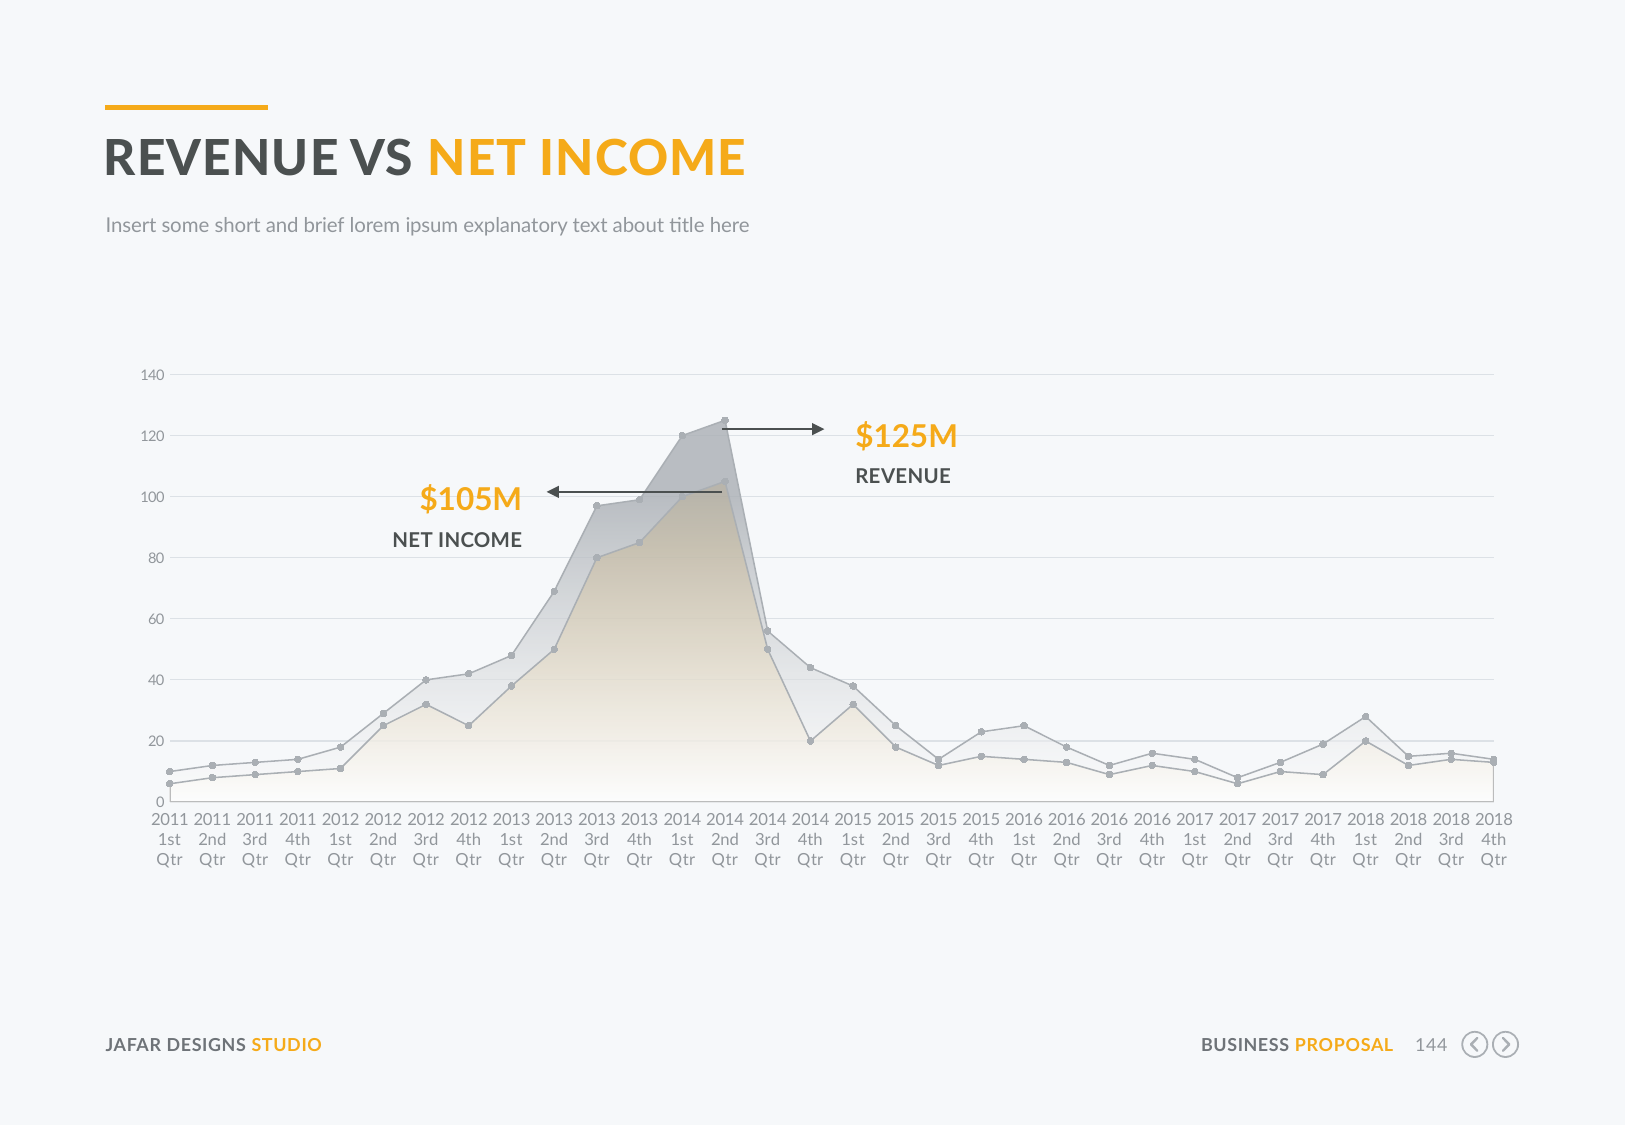

Revenue VS Net Income
Insert some short and brief lorem ipsum explanatory text about title here

### Chart

| Category | Revenue | Net Income (Fill Color) | Revenue (Fill Color) | Net Income |
|---|---|---|---|---|
| 2011 1st Qtr | 10.0 | 6.0 | 10.0 | 6.0 |
| 2011 2nd Qtr | 12.0 | 8.0 | 12.0 | 8.0 |
| 2011 3rd Qtr | 13.0 | 9.0 | 13.0 | 9.0 |
| 2011 4th Qtr | 14.0 | 10.0 | 14.0 | 10.0 |
| 2012 1st Qtr | 18.0 | 11.0 | 18.0 | 11.0 |
| 2012 2nd Qtr | 29.0 | 25.0 | 29.0 | 25.0 |
| 2012 3rd Qtr | 40.0 | 32.0 | 40.0 | 32.0 |
| 2012 4th Qtr | 42.0 | 25.0 | 42.0 | 25.0 |
| 2013 1st Qtr | 48.0 | 38.0 | 48.0 | 38.0 |
| 2013 2nd Qtr | 69.0 | 50.0 | 69.0 | 50.0 |
| 2013 3rd Qtr | 97.0 | 80.0 | 97.0 | 80.0 |
| 2013 4th Qtr | 99.0 | 85.0 | 99.0 | 85.0 |
| 2014 1st Qtr | 120.0 | 100.0 | 120.0 | 100.0 |
| 2014 2nd Qtr | 125.0 | 105.0 | 125.0 | 105.0 |
| 2014 3rd Qtr | 56.0 | 50.0 | 56.0 | 50.0 |
| 2014 4th Qtr | 44.0 | 20.0 | 44.0 | 20.0 |
| 2015 1st Qtr | 38.0 | 32.0 | 38.0 | 32.0 |
| 2015 2nd Qtr | 25.0 | 18.0 | 25.0 | 18.0 |
| 2015 3rd Qtr | 14.0 | 12.0 | 14.0 | 12.0 |
| 2015 4th Qtr | 23.0 | 15.0 | 23.0 | 15.0 |
| 2016 1st Qtr | 25.0 | 14.0 | 25.0 | 14.0 |
| 2016 2nd Qtr | 18.0 | 13.0 | 18.0 | 13.0 |
| 2016 3rd Qtr | 12.0 | 9.0 | 12.0 | 9.0 |
| 2016 4th Qtr | 16.0 | 12.0 | 16.0 | 12.0 |
| 2017 1st Qtr | 14.0 | 10.0 | 14.0 | 10.0 |
| 2017 2nd Qtr | 8.0 | 6.0 | 8.0 | 6.0 |
| 2017 3rd Qtr | 13.0 | 10.0 | 13.0 | 10.0 |
| 2017 4th Qtr | 19.0 | 9.0 | 19.0 | 9.0 |
| 2018 1st Qtr | 28.0 | 20.0 | 28.0 | 20.0 |
| 2018 2nd Qtr | 15.0 | 12.0 | 15.0 | 12.0 |
| 2018 3rd Qtr | 16.0 | 14.0 | 16.0 | 14.0 |
| 2018 4th Qtr | 14.0 | 13.0 | 14.0 | 13.0 |
$125M
Revenue
$105M
Net income